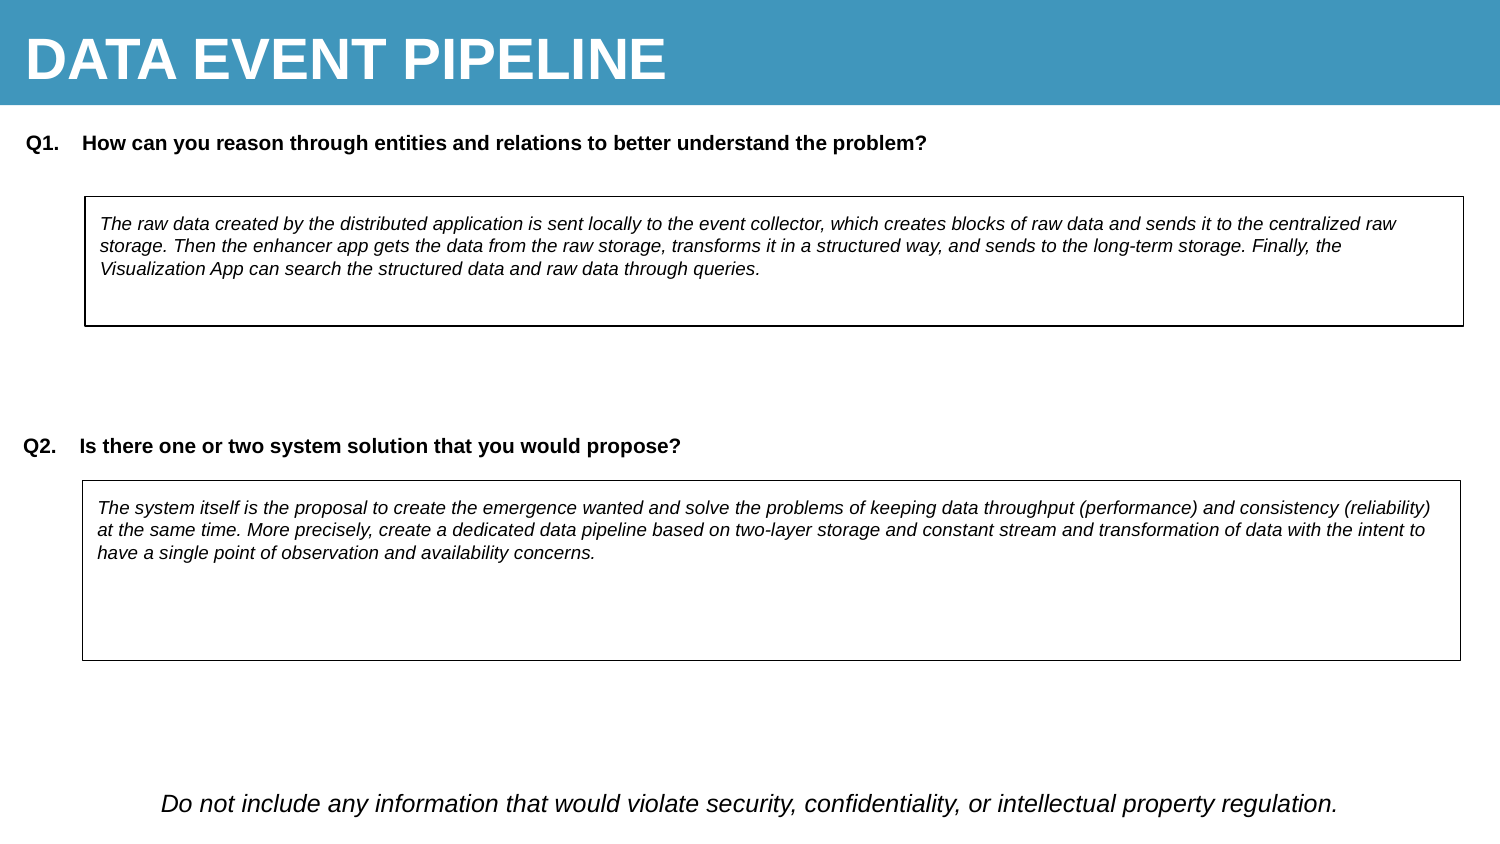

data event pipeline
Q1. 	How can you reason through entities and relations to better understand the problem?
The raw data created by the distributed application is sent locally to the event collector, which creates blocks of raw data and sends it to the centralized raw storage. Then the enhancer app gets the data from the raw storage, transforms it in a structured way, and sends to the long-term storage. Finally, the Visualization App can search the structured data and raw data through queries.
Q2. 	Is there one or two system solution that you would propose?
The system itself is the proposal to create the emergence wanted and solve the problems of keeping data throughput (performance) and consistency (reliability) at the same time. More precisely, create a dedicated data pipeline based on two-layer storage and constant stream and transformation of data with the intent to have a single point of observation and availability concerns.
Do not include any information that would violate security, confidentiality, or intellectual property regulation.